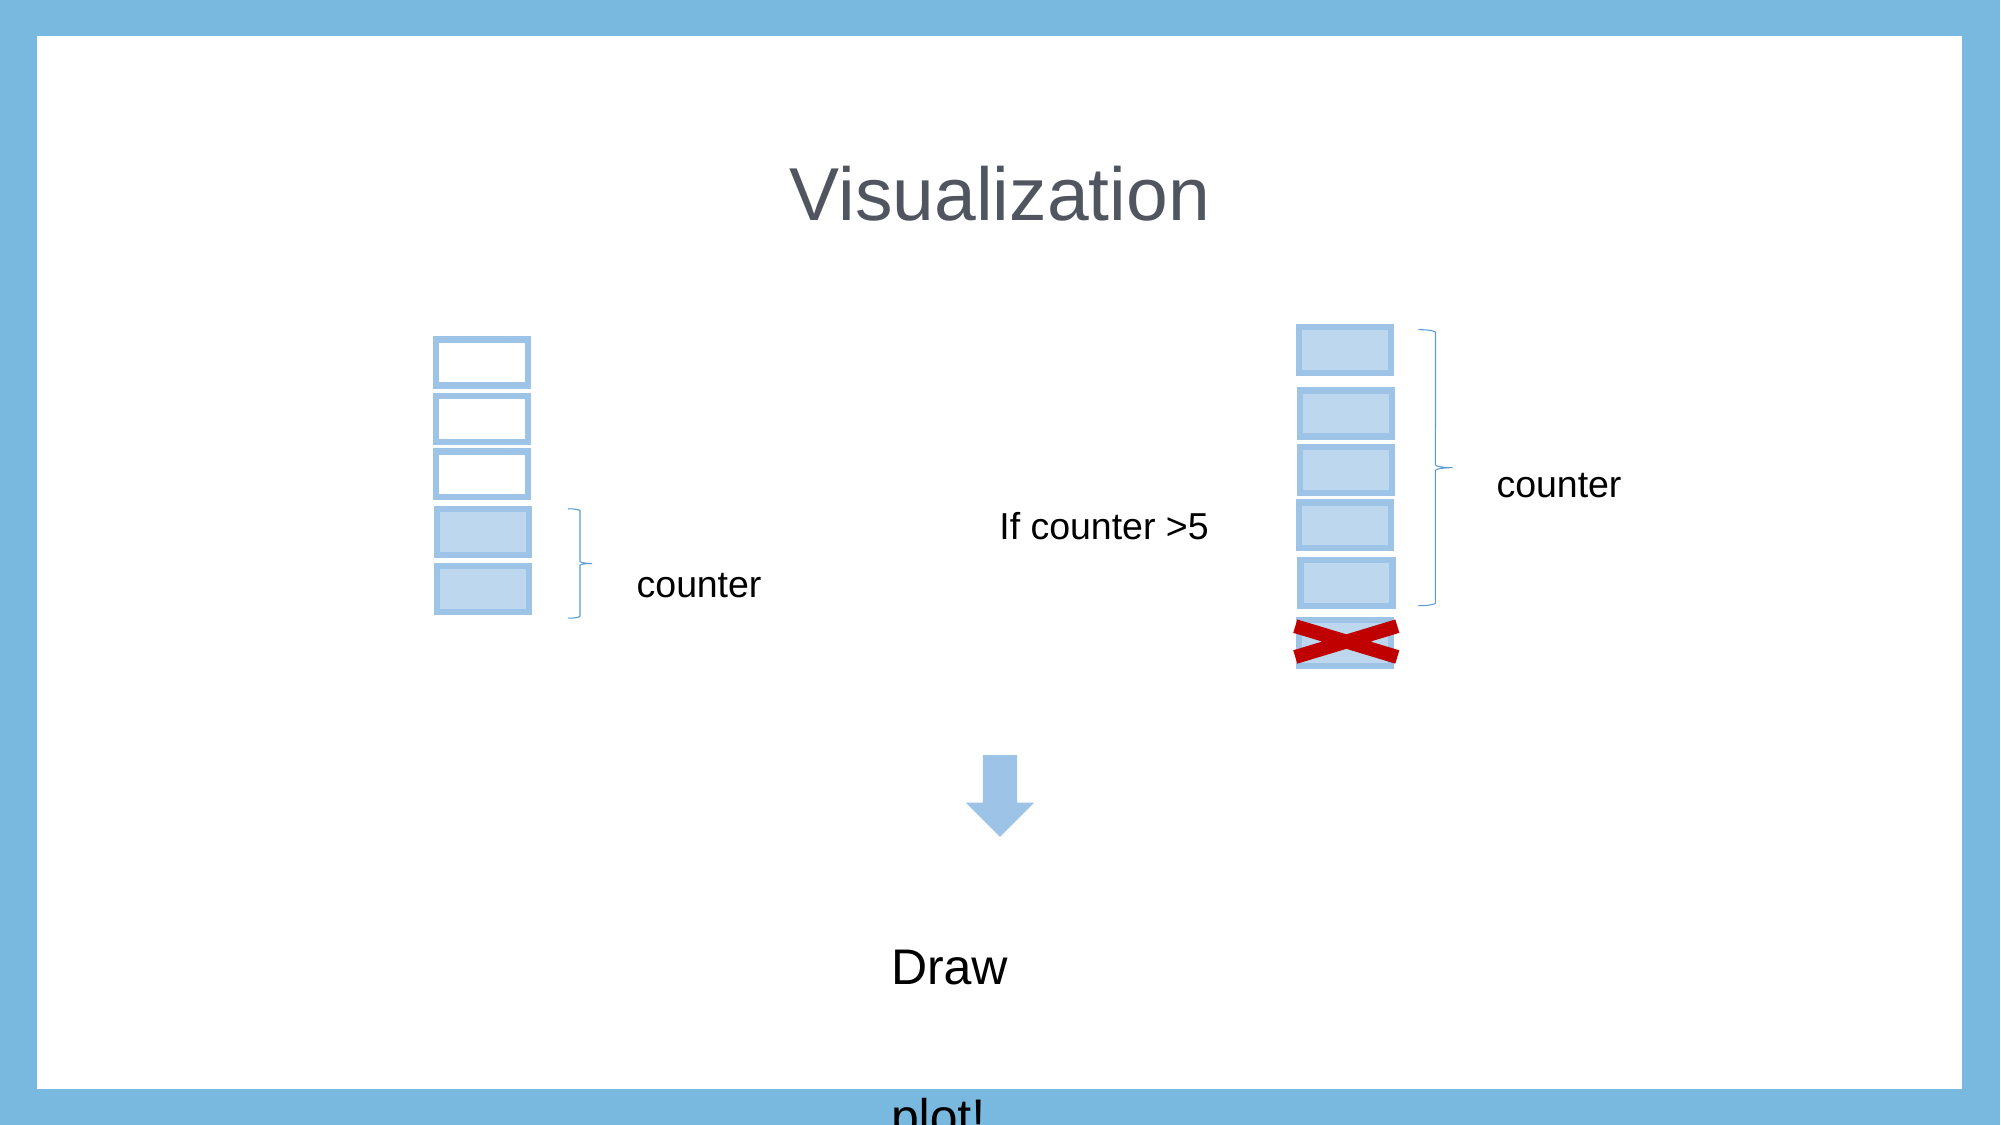

Visualization

counter

If counter >5

counter

Draw plot!